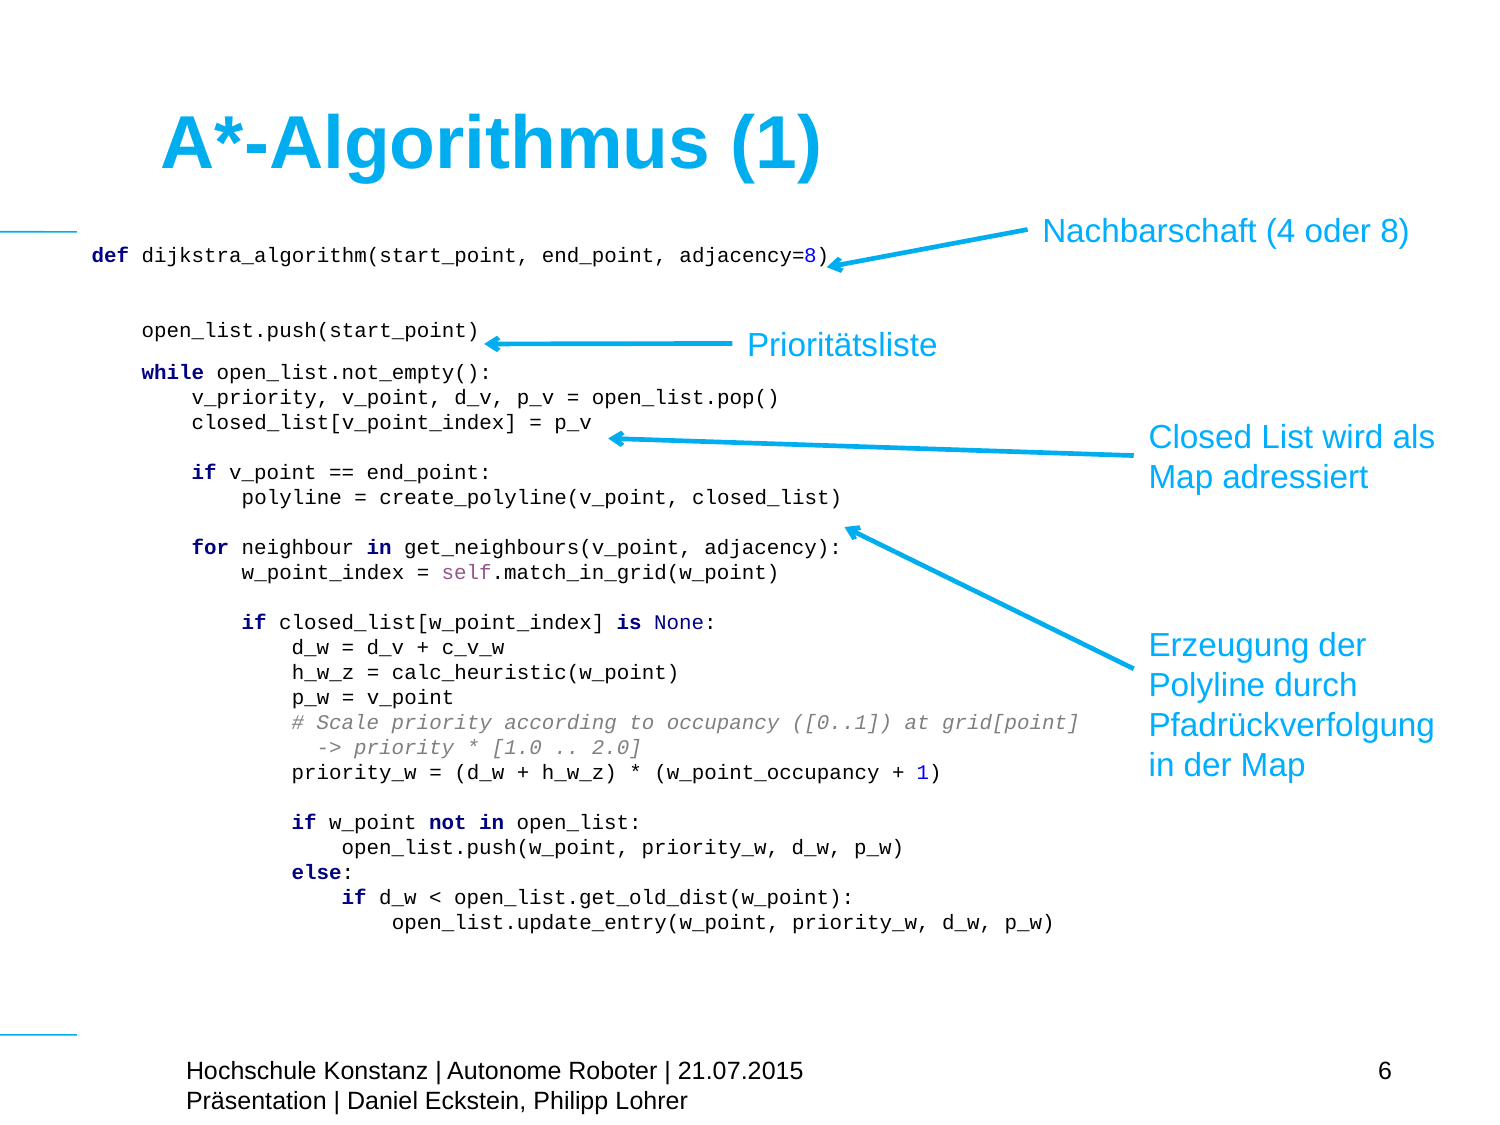

# A*-Algorithmus (1)
Nachbarschaft (4 oder 8)
def dijkstra_algorithm(start_point, end_point, adjacency=8)

    open_list.push(start_point)

    while open_list.not_empty():
        v_priority, v_point, d_v, p_v = open_list.pop()
        closed_list[v_point_index] = p_v
        if v_point == end_point:
            polyline = create_polyline(v_point, closed_list)
        for neighbour in get_neighbours(v_point, adjacency):
            w_point_index = self.match_in_grid(w_point)
            if closed_list[w_point_index] is None:
                d_w = d_v + c_v_w
                h_w_z = calc_heuristic(w_point)
                p_w = v_point
                # Scale priority according to occupancy ([0..1]) at grid[point]
                  -> priority * [1.0 .. 2.0]
                priority_w = (d_w + h_w_z) * (w_point_occupancy + 1)
                if w_point not in open_list:
                    open_list.push(w_point, priority_w, d_w, p_w)
                else:
                    if d_w < open_list.get_old_dist(w_point):
                        open_list.update_entry(w_point, priority_w, d_w, p_w)
Prioritätsliste
Closed List wird als Map adressiert
Erzeugung der Polyline durch Pfadrückverfolgung in der Map
Hochschule Konstanz | Autonome Roboter | 21.07.2015
Präsentation | Daniel Eckstein, Philipp Lohrer
6